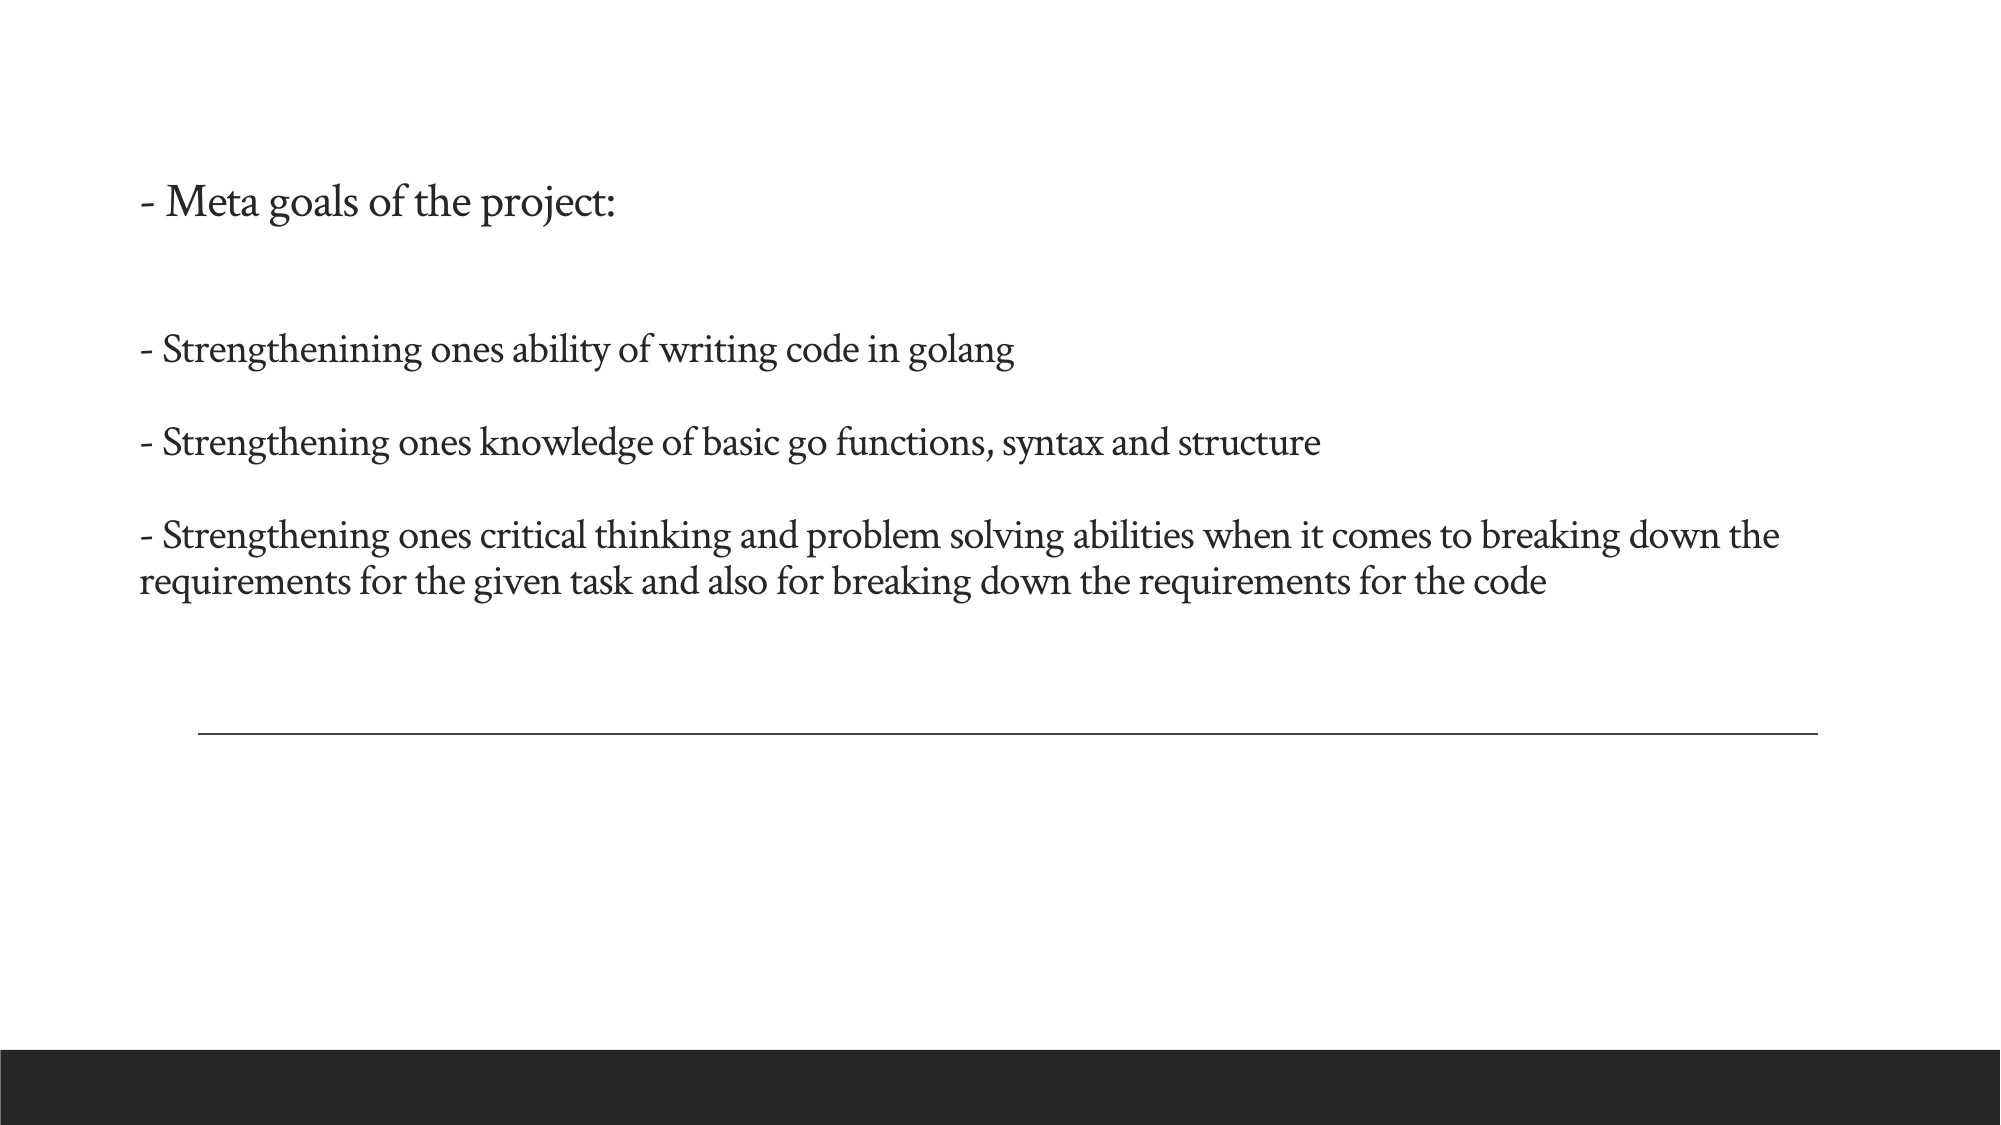

# - Meta goals of the project: - Strengthenining ones ability of writing code in golang - Strengthening ones knowledge of basic go functions, syntax and structure - Strengthening ones critical thinking and problem solving abilities when it comes to breaking down the requirements for the given task and also for breaking down the requirements for the code